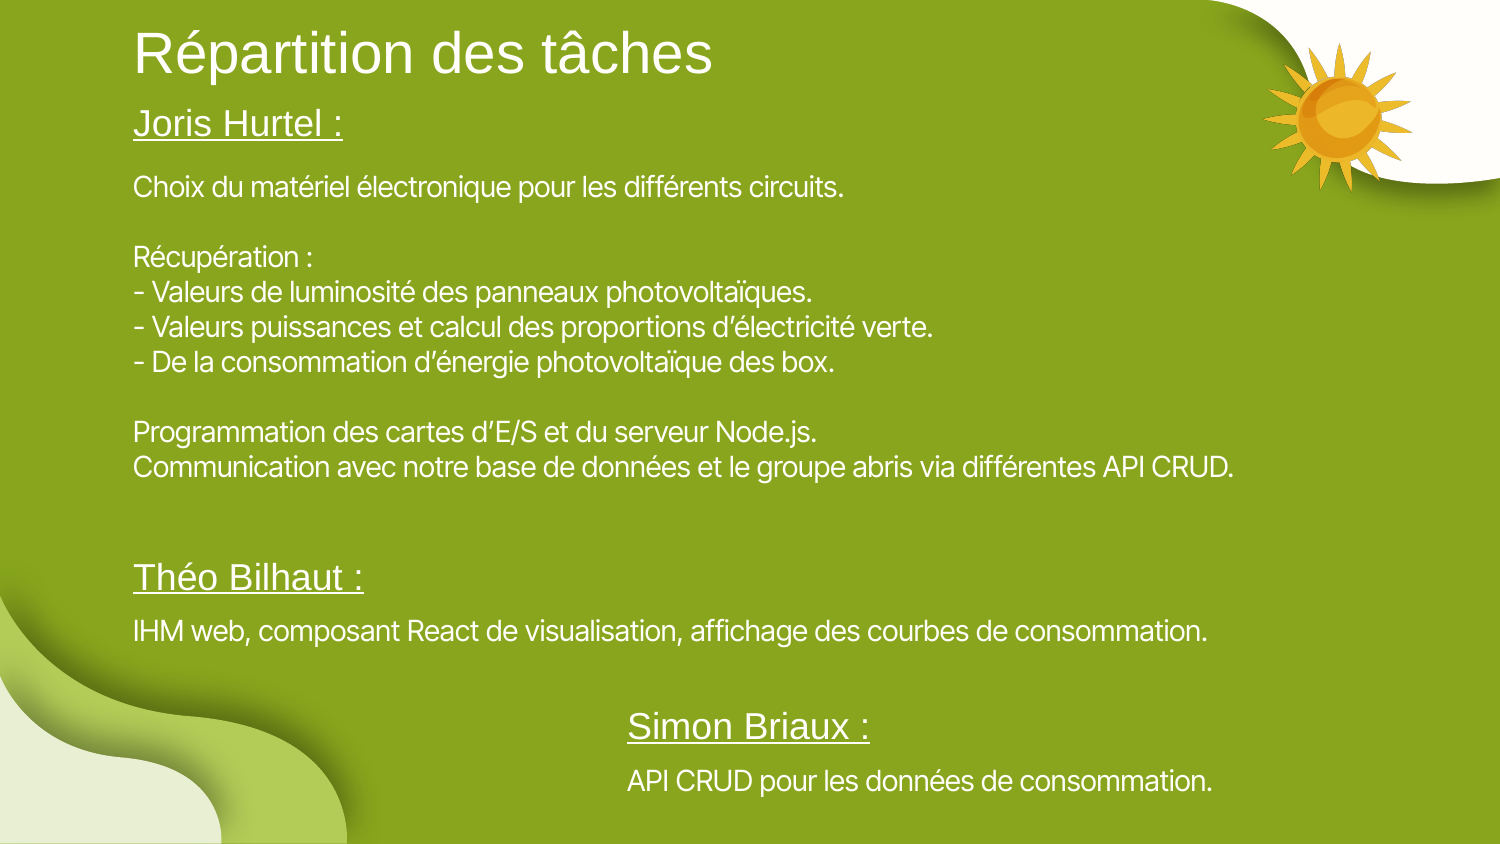

# Répartition des tâches
Joris Hurtel :
Choix du matériel électronique pour les différents circuits.
Récupération :
- Valeurs de luminosité des panneaux photovoltaïques.
- Valeurs puissances et calcul des proportions d’électricité verte.
- De la consommation d’énergie photovoltaïque des box.
Programmation des cartes d’E/S et du serveur Node.js.
Communication avec notre base de données et le groupe abris via différentes API CRUD.
Théo Bilhaut :
IHM web, composant React de visualisation, affichage des courbes de consommation.
Simon Briaux :
API CRUD pour les données de consommation.